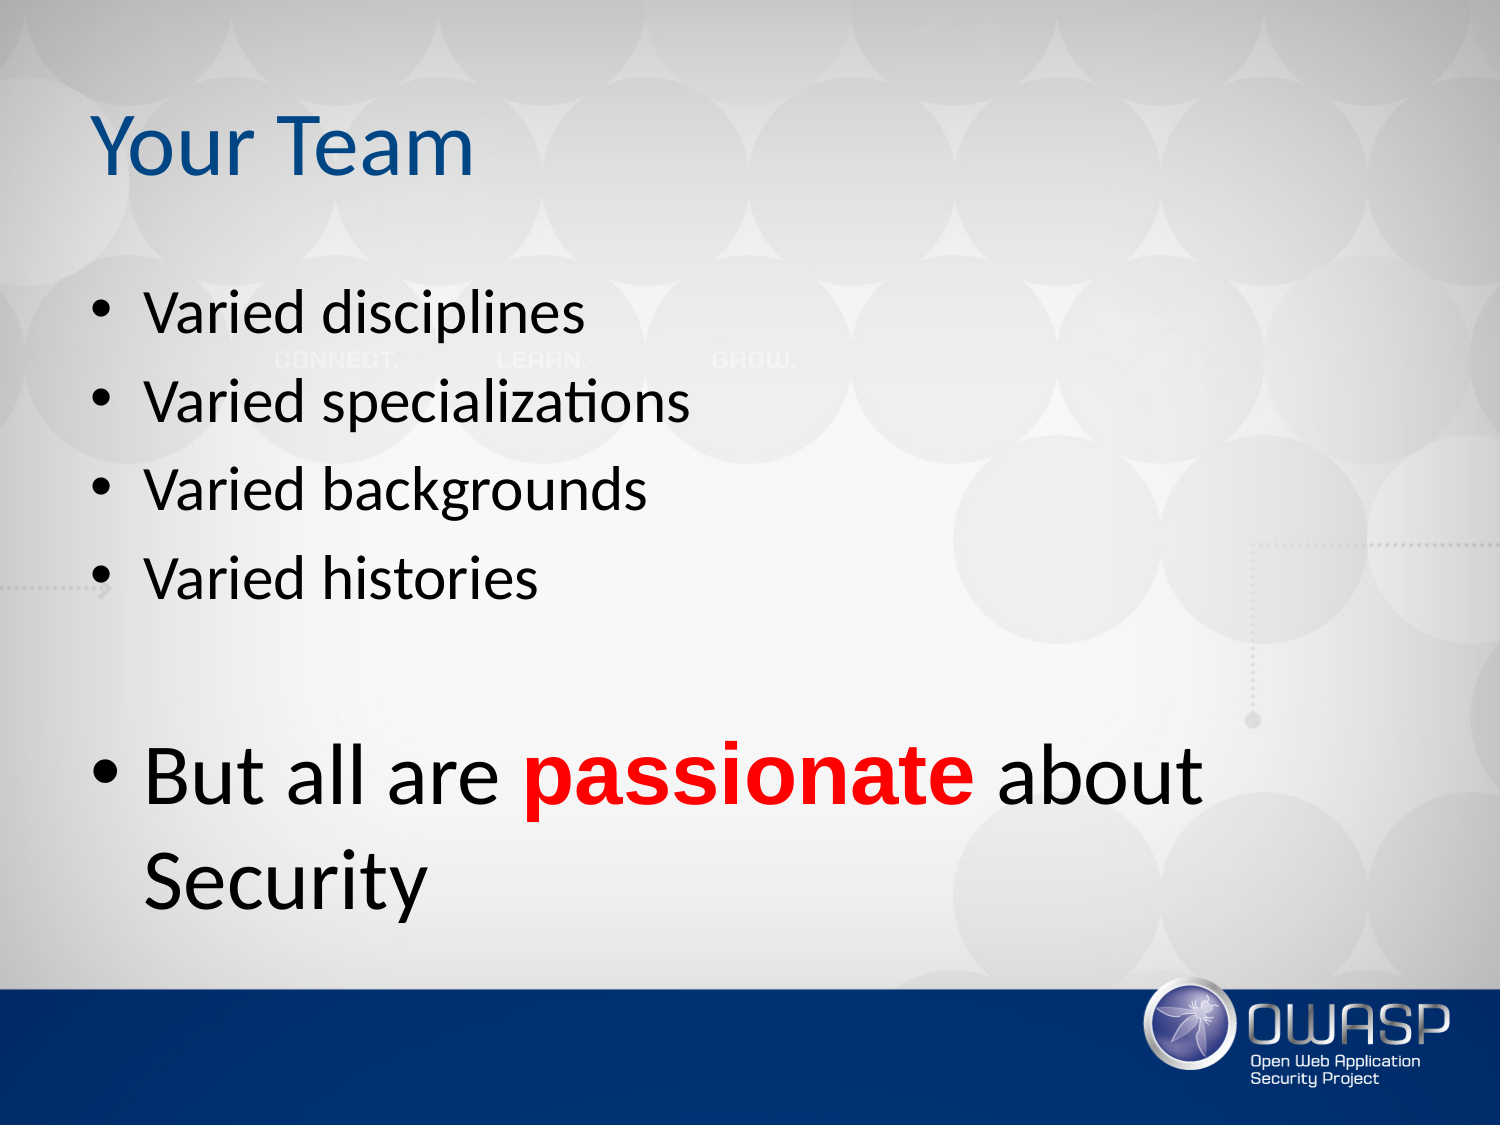

# Your Team
Varied disciplines
Varied specializations
Varied backgrounds
Varied histories

But all are passionate about Security